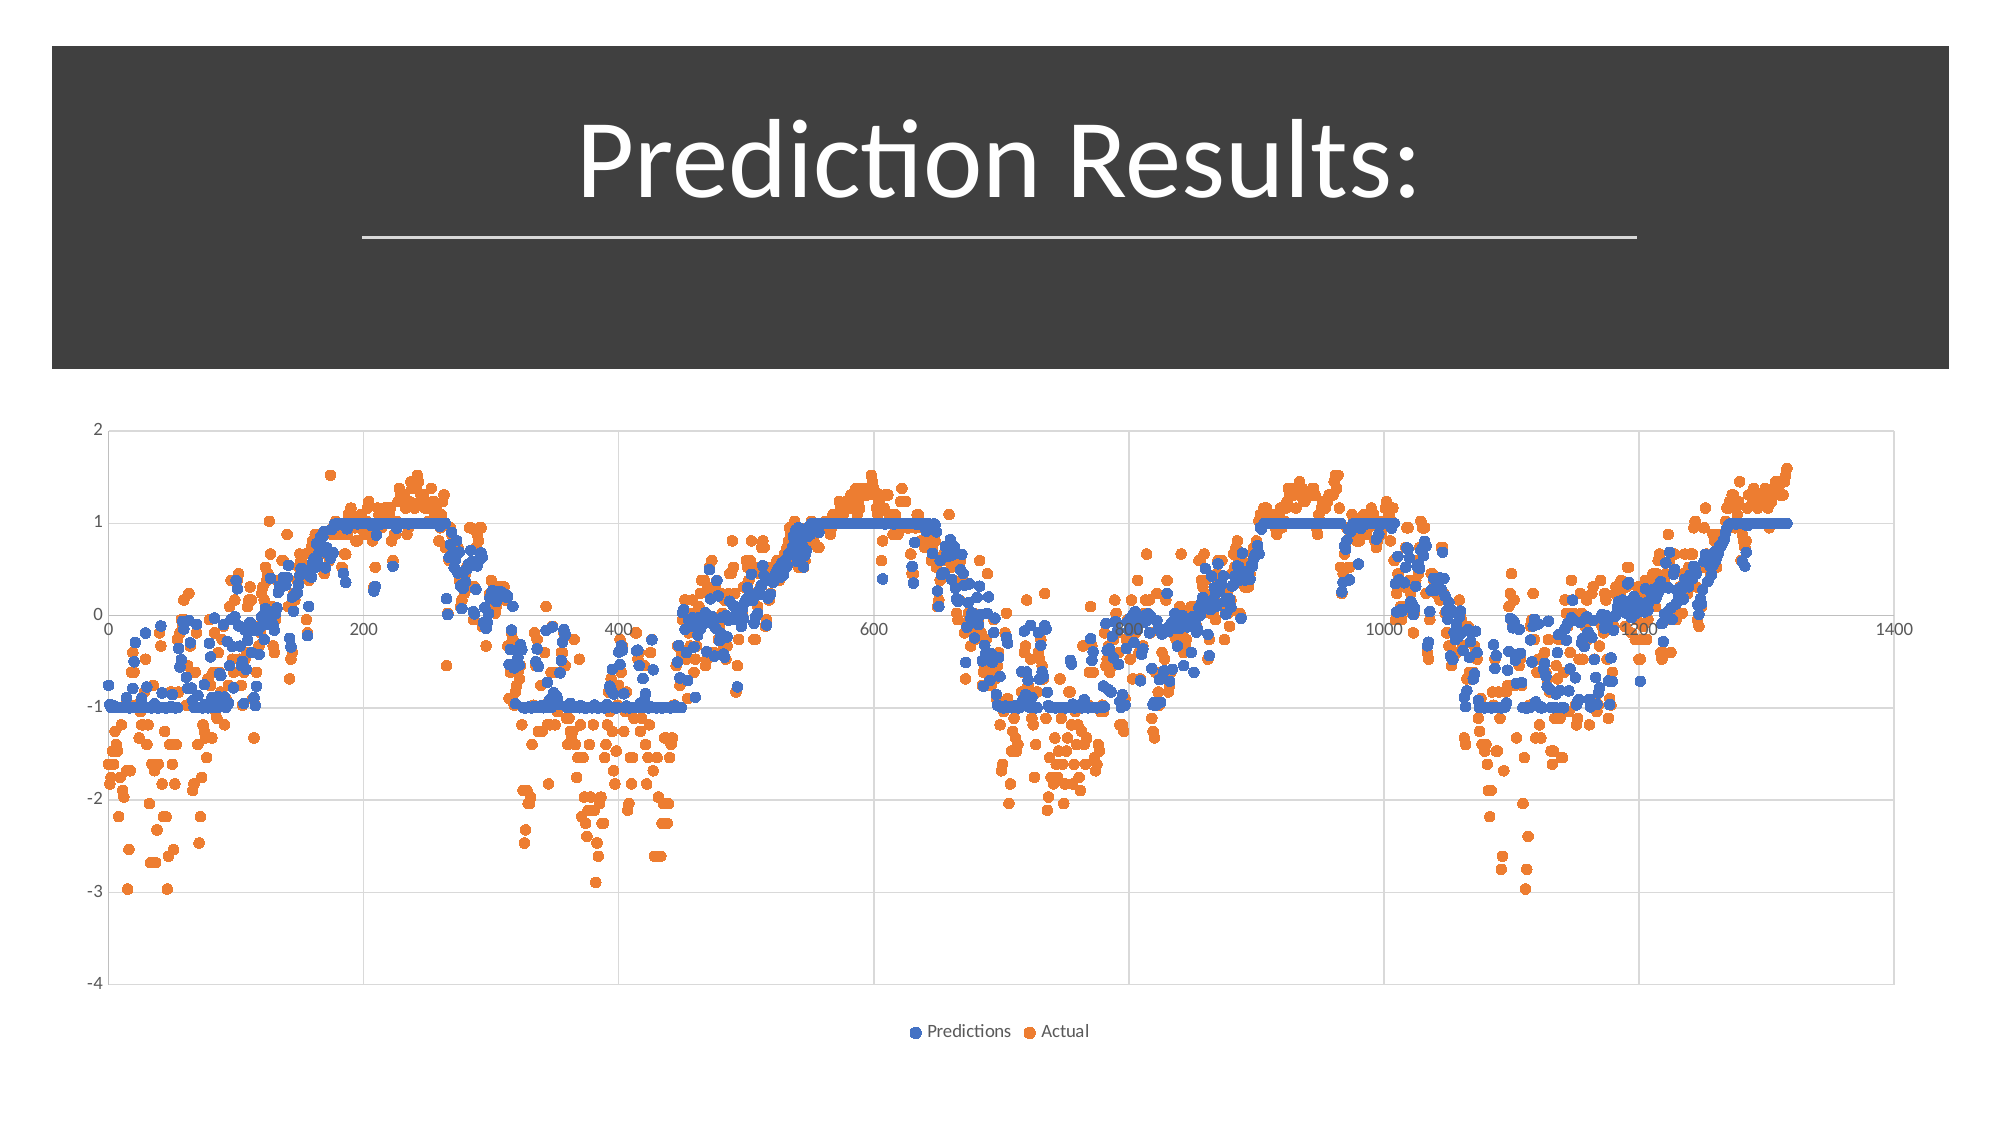

# Prediction Results:

### Chart

| Category | Predictions | Actual |
|---|---|---|